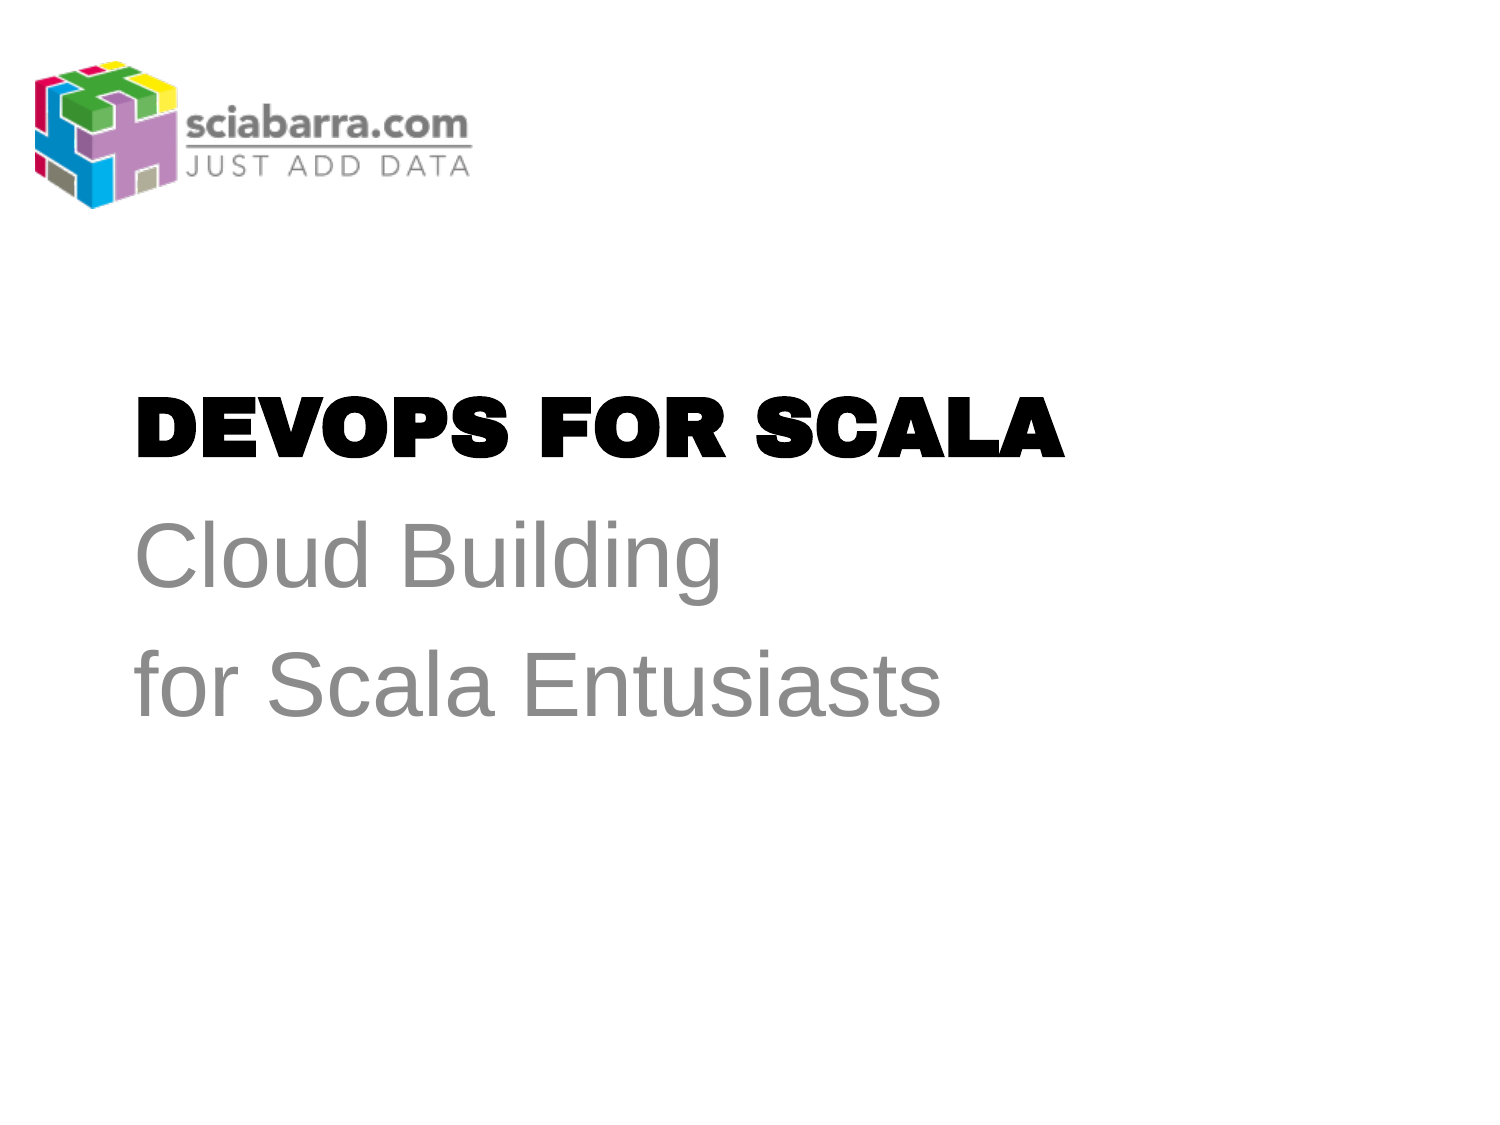

# DevOPS for SCALA
Cloud Building
for Scala Entusiasts